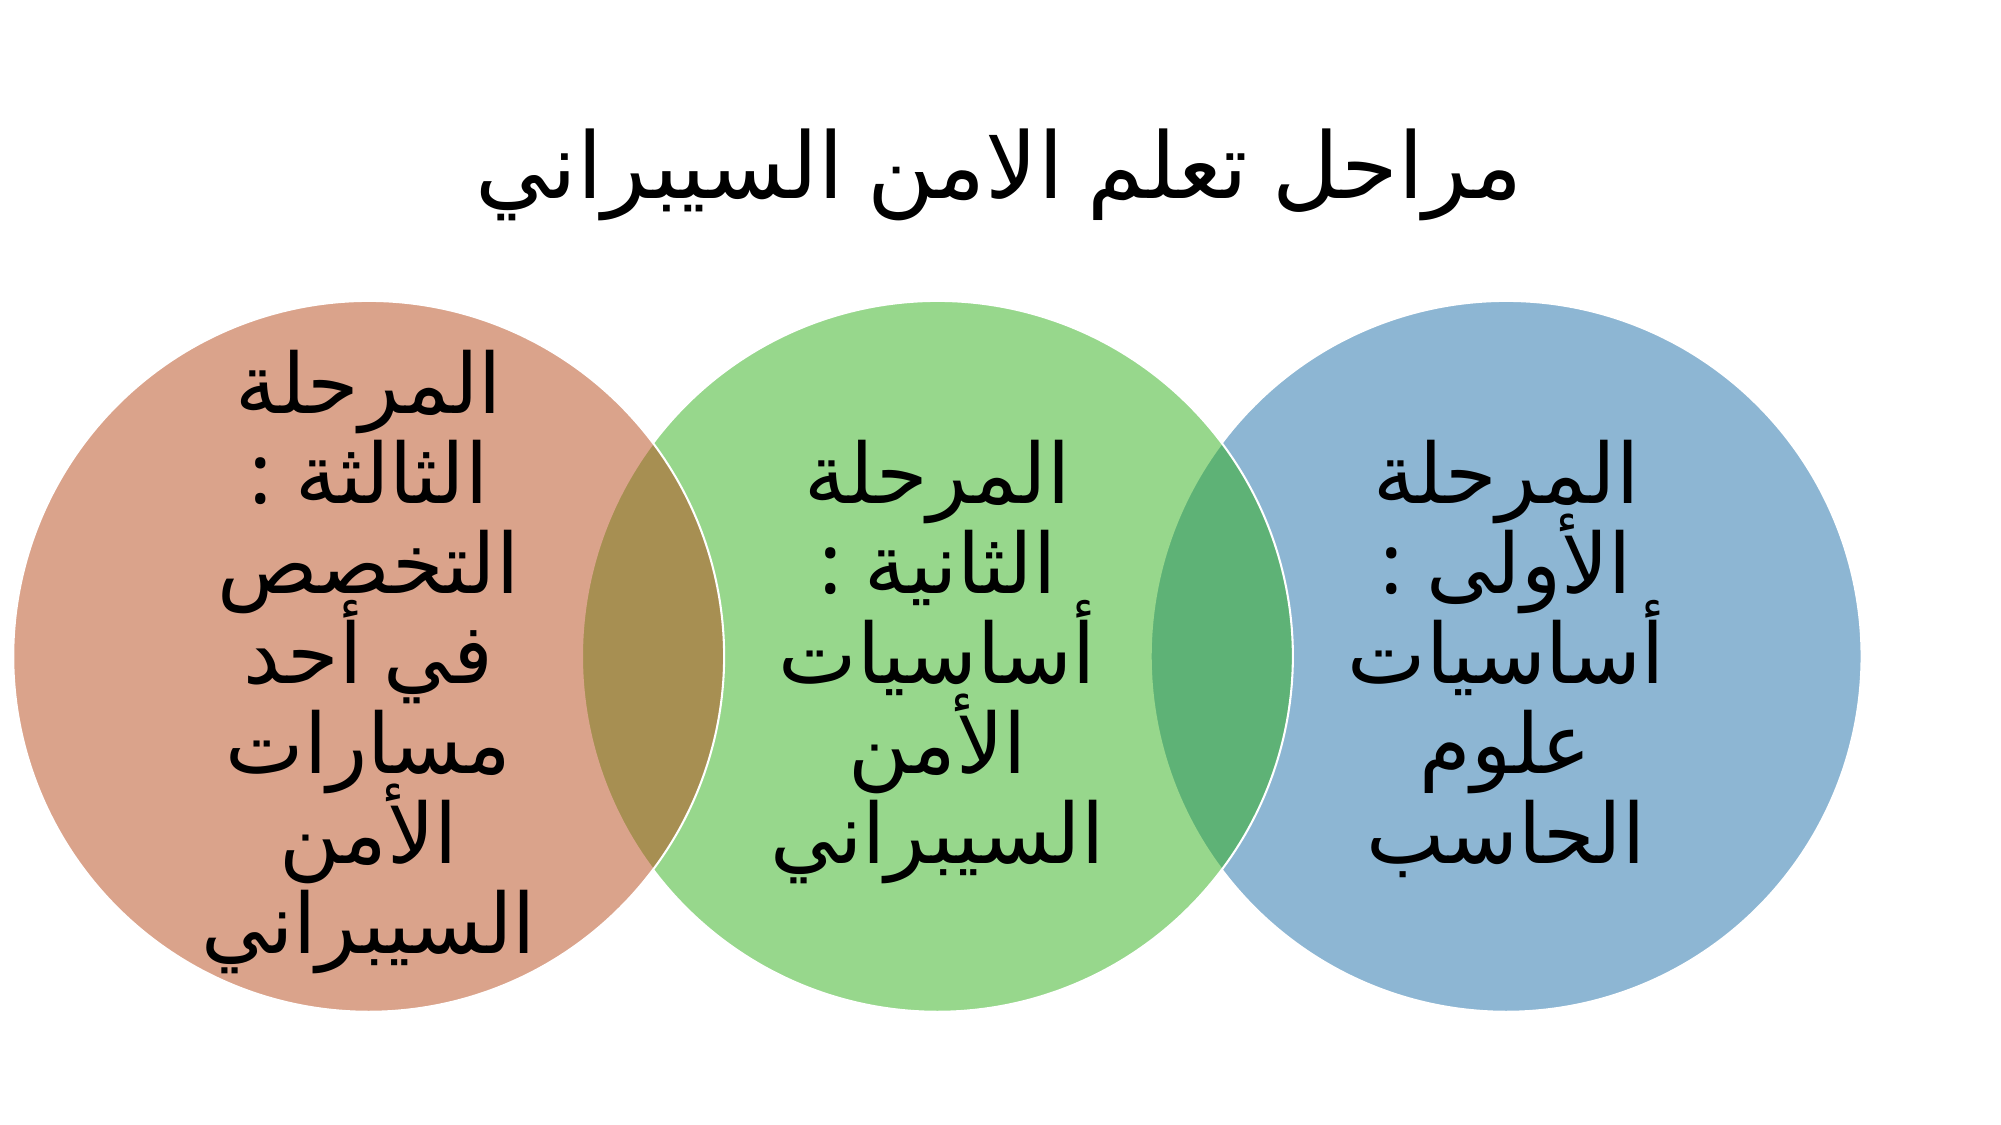

# مراحل تعلم الامن السيبراني
المرحلة الأولى : أساسيات علوم الحاسب
المرحلة الثانية : أساسيات الأمن السيبراني
المرحلة الثالثة : التخصص في أحد مسارات الأمن السيبراني